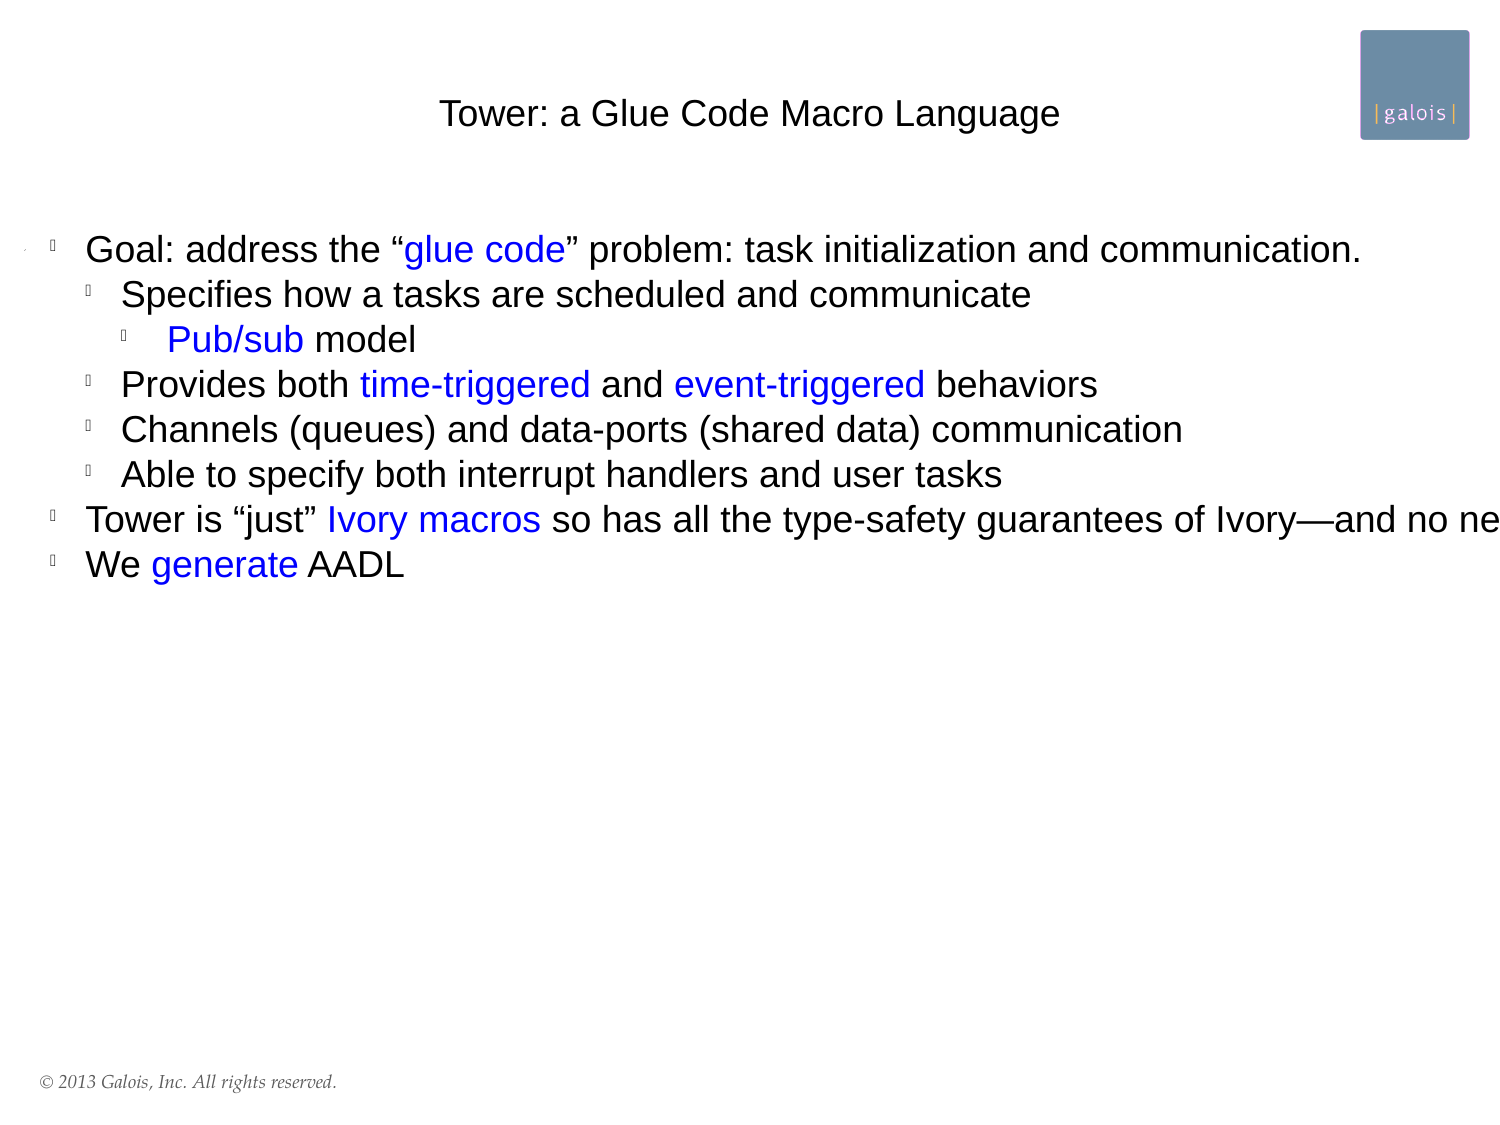

Tower: a Glue Code Macro Language
Goal: address the “glue code” problem: task initialization and communication.
Specifies how a tasks are scheduled and communicate
 Pub/sub model
Provides both time-triggered and event-triggered behaviors
Channels (queues) and data-ports (shared data) communication
Able to specify both interrupt handlers and user tasks
Tower is “just” Ivory macros so has all the type-safety guarantees of Ivory—and no new code generator!
We generate AADL